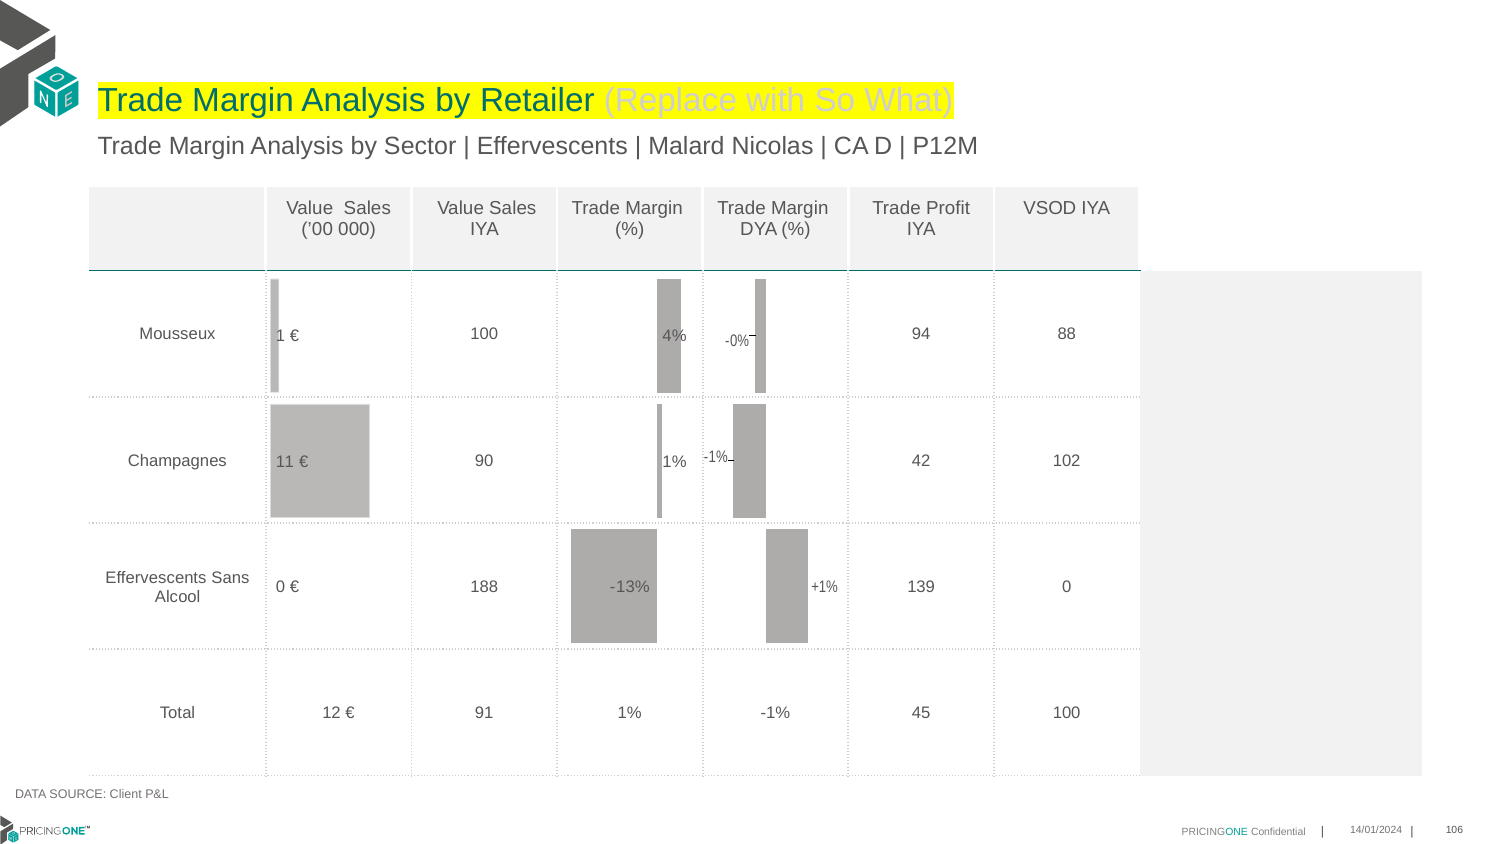

# Trade Margin Analysis by Retailer (Replace with So What)
Trade Margin Analysis by Sector | Effervescents | Malard Nicolas | CA D | P12M
|  | Value Sales (’00 000) | Value Sales IYA | Trade Margin (%) | Trade Margin DYA (%) | Trade Profit IYA | VSOD IYA |  |
| --- | --- | --- | --- | --- | --- | --- | --- |
| Mousseux |  | 100 |  |  | 94 | 88 |  |
| Champagnes |  | 90 |  |  | 42 | 102 |  |
| Effervescents Sans Alcool |  | 188 |  |  | 139 | 0 |  |
| Total | 12 € | 91 | 1% | -1% | 45 | 100 |  |

### Chart

| Category | Trade Margin DYA |
|---|---|
| Mousseux | -0.0032474949461557476 |
| Champagnes | -0.009790706477363085 |
| Effervescents Sans Alcool | 0.01256541008937992 |
|  | None |

### Chart

| Category | Trade Margin % |
|---|---|
| Mousseux | 0.0365 |
| Champagnes | 0.0085 |
| Effervescents Sans Alcool | -0.1273 |
|  | None |

### Chart

| Category | Value Sales |
|---|---|
| Mousseux | 1.0 |
| Champagnes | 11.0 |
| Effervescents Sans Alcool | 0.0 |
|  | None |
DATA SOURCE: Client P&L

14/01/2024
106